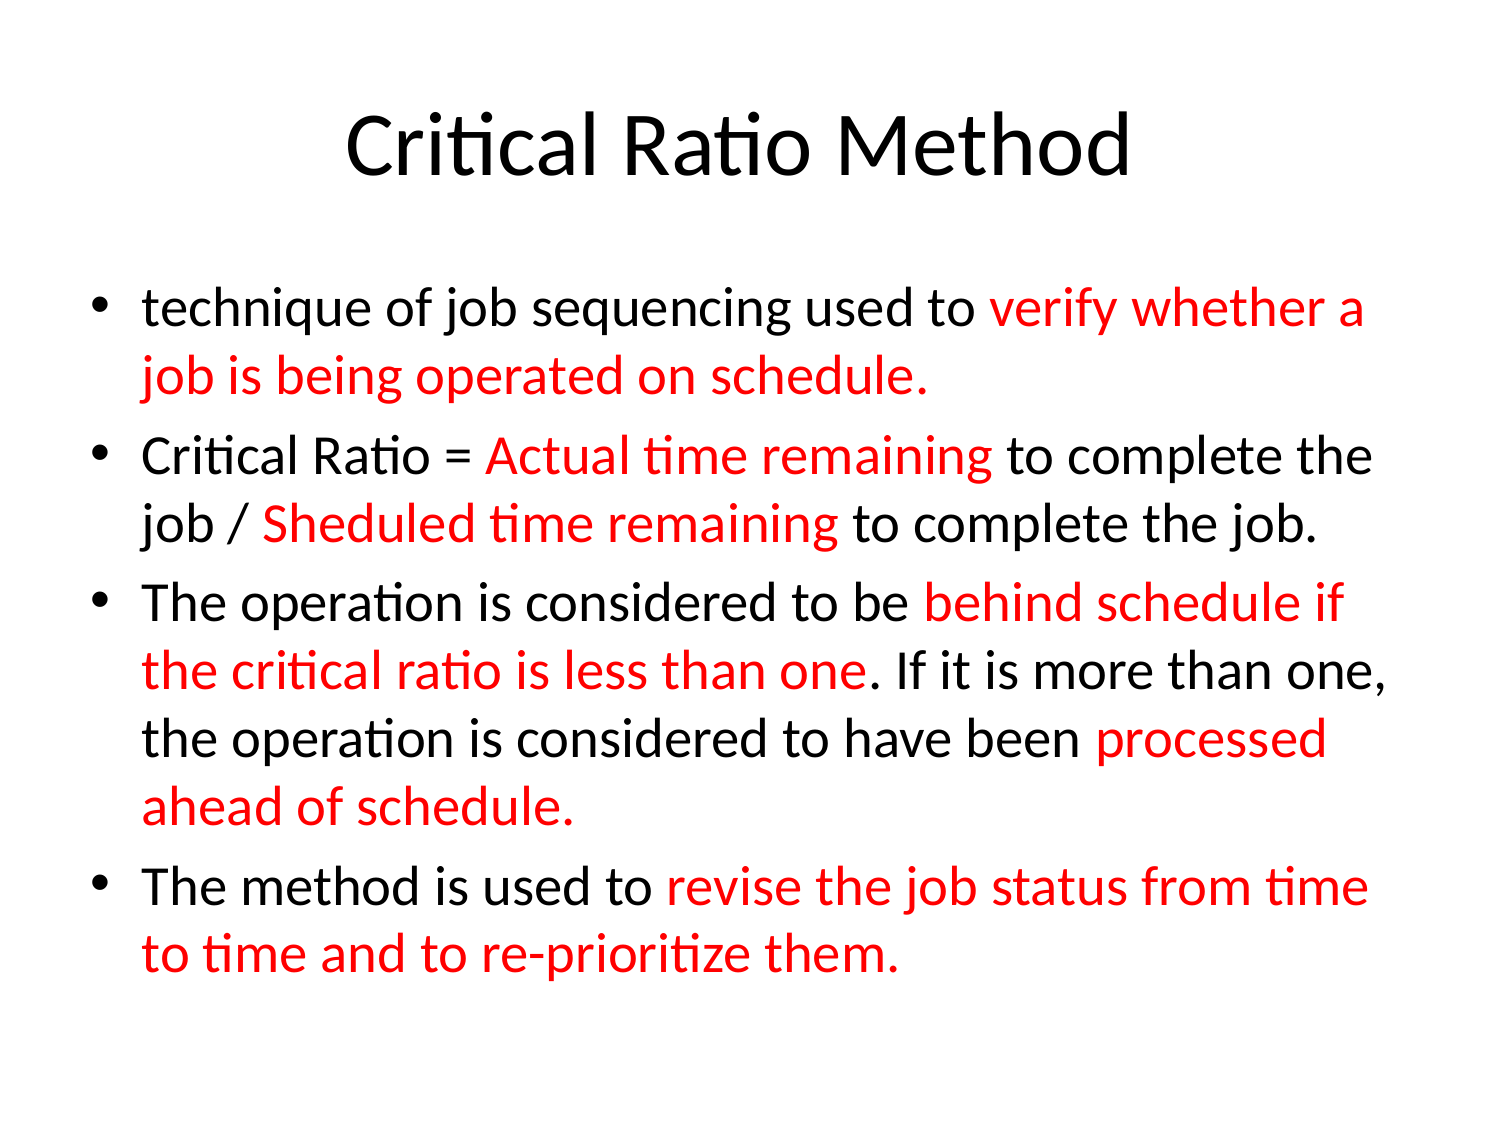

# Critical Ratio Method
technique of job sequencing used to verify whether a job is being operated on schedule.
Critical Ratio = Actual time remaining to complete the job / Sheduled time remaining to complete the job.
The operation is considered to be behind schedule if the critical ratio is less than one. If it is more than one, the operation is considered to have been processed ahead of schedule.
The method is used to revise the job status from time to time and to re-prioritize them.